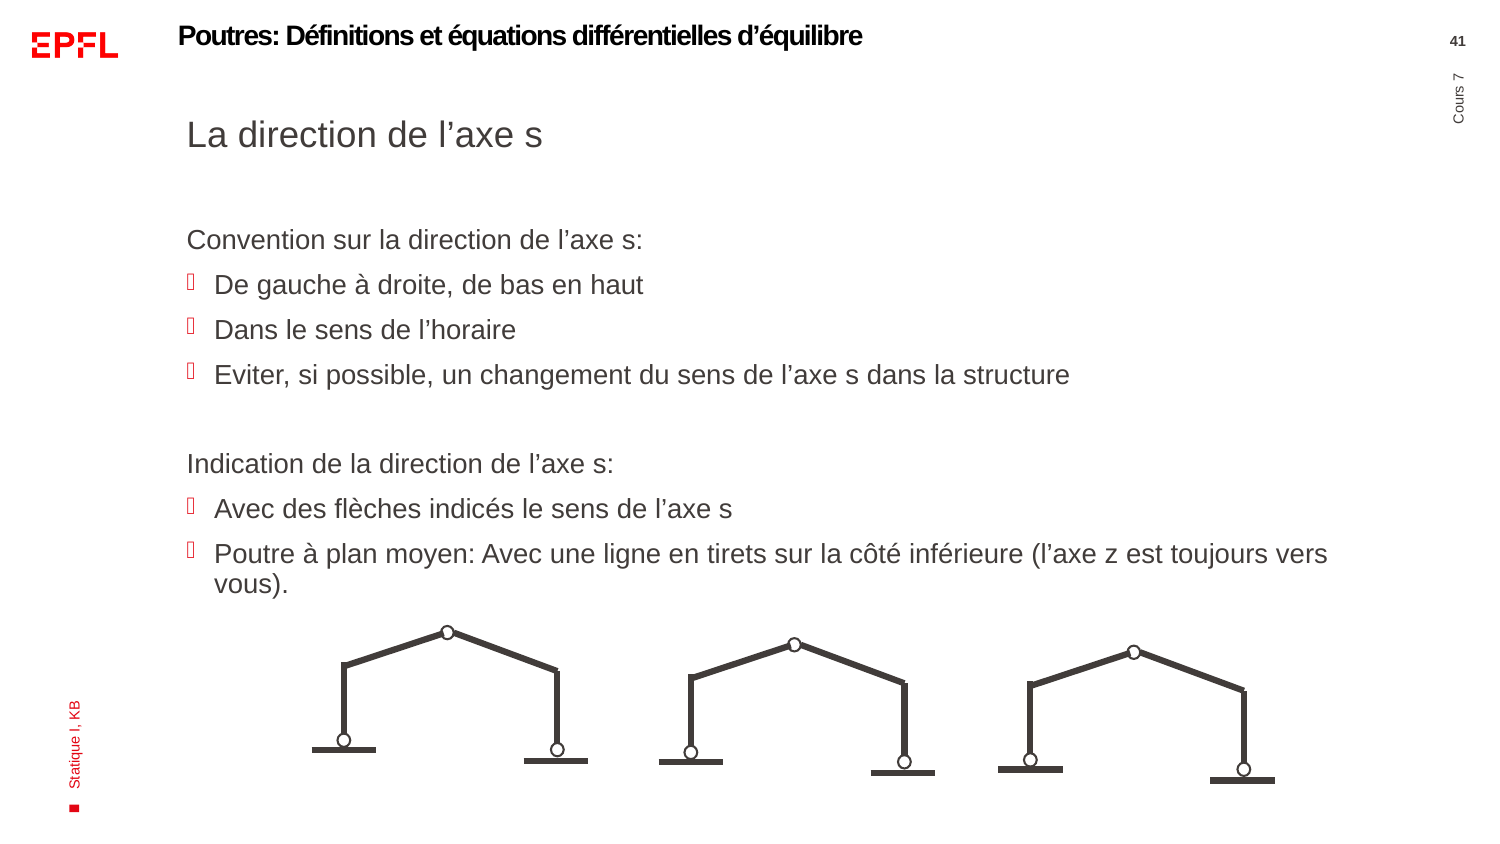

# Poutres: Définitions et équations différentielles d’équilibre
41
La direction de l’axe s

Convention sur la direction de l’axe s:
De gauche à droite, de bas en haut
Dans le sens de l’horaire
Eviter, si possible, un changement du sens de l’axe s dans la structure

Indication de la direction de l’axe s:
Avec des flèches indicés le sens de l’axe s
Poutre à plan moyen: Avec une ligne en tirets sur la côté inférieure (l’axe z est toujours vers vous).

Cours 7
Statique I, KB